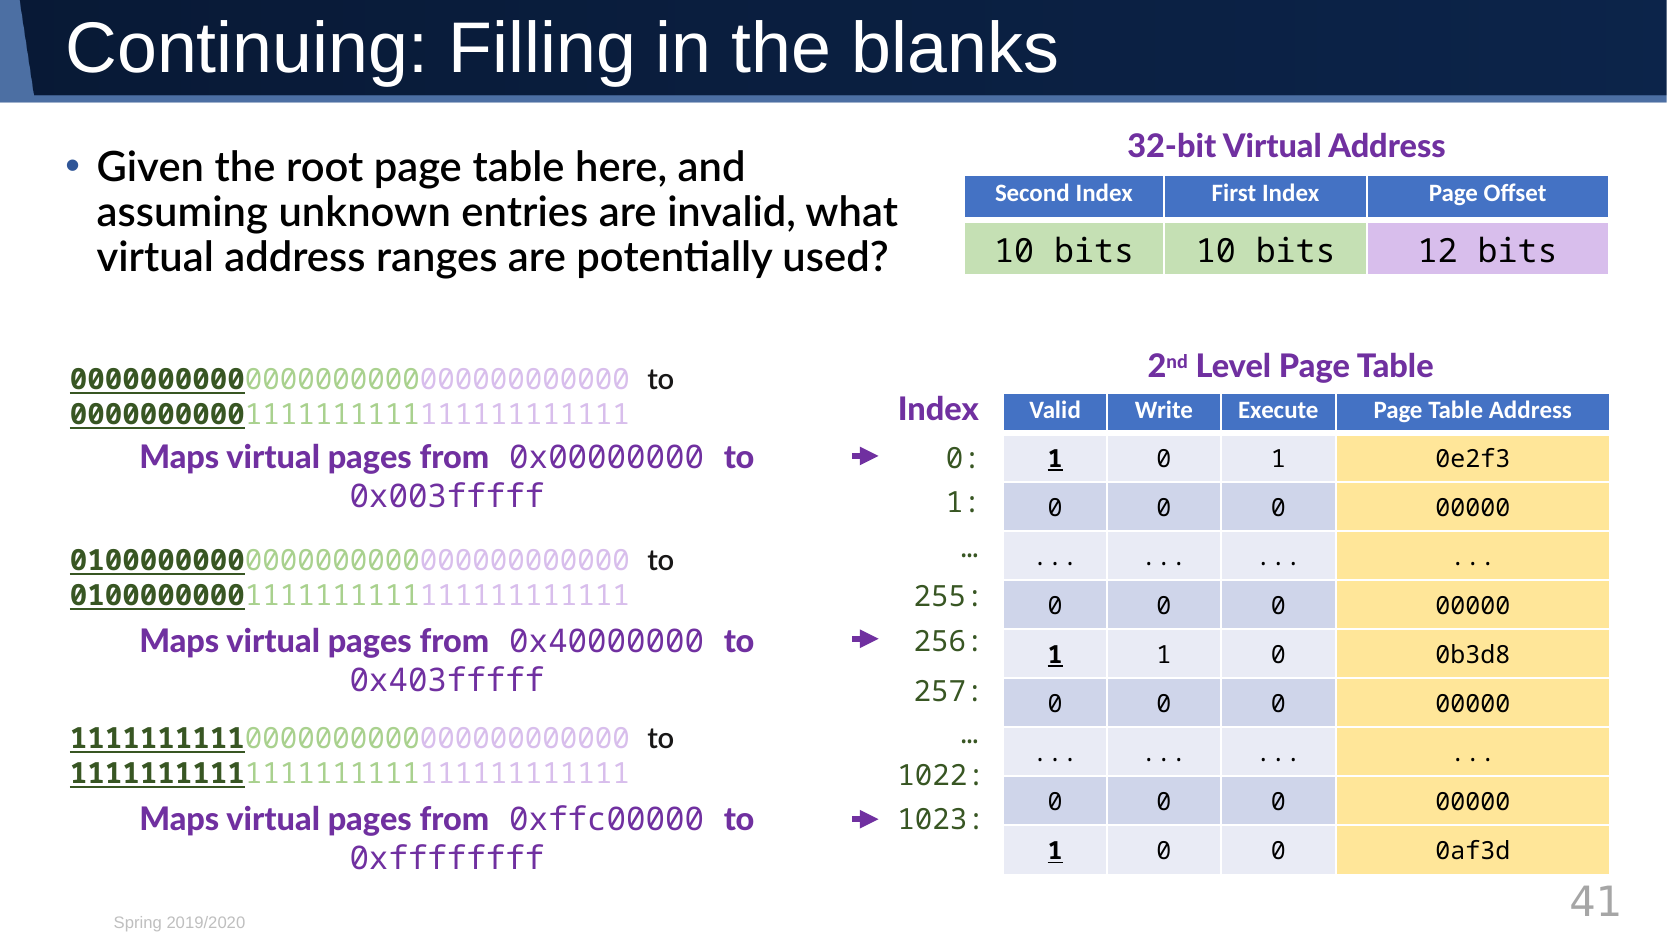

# Continuing: Filling in the blanks
32-bit Virtual Address
Given the root page table here, and assuming unknown entries are invalid, what virtual address ranges are potentially used?
| Second Index | First Index | Page Offset |
| --- | --- | --- |
| 10 bits | 10 bits | 12 bits |

2nd Level Page Table
00000000000000000000000000000000 to
00000000001111111111111111111111
Index
| Valid | Write | Execute | Page Table Address |
| --- | --- | --- | --- |
| 1 | 0 | 1 | 0e2f3 |
| 0 | 0 | 0 | 00000 |
| ... | ... | ... | ... |
| 0 | 0 | 0 | 00000 |
| 1 | 1 | 0 | 0b3d8 |
| 0 | 0 | 0 | 00000 |
| ... | ... | ... | ... |
| 0 | 0 | 0 | 00000 |
| 1 | 0 | 0 | 0af3d |
Maps virtual pages from 0x00000000 to 0x003fffff
0:
1:
…:
01000000000000000000000000000000 to
01000000001111111111111111111111
255:
Maps virtual pages from 0x40000000 to 0x403fffff
256:
257:
…:
11111111110000000000000000000000 to
11111111111111111111111111111111
1022:
Maps virtual pages from 0xffc00000 to 0xffffffff
1023:
Spring 2019/2020